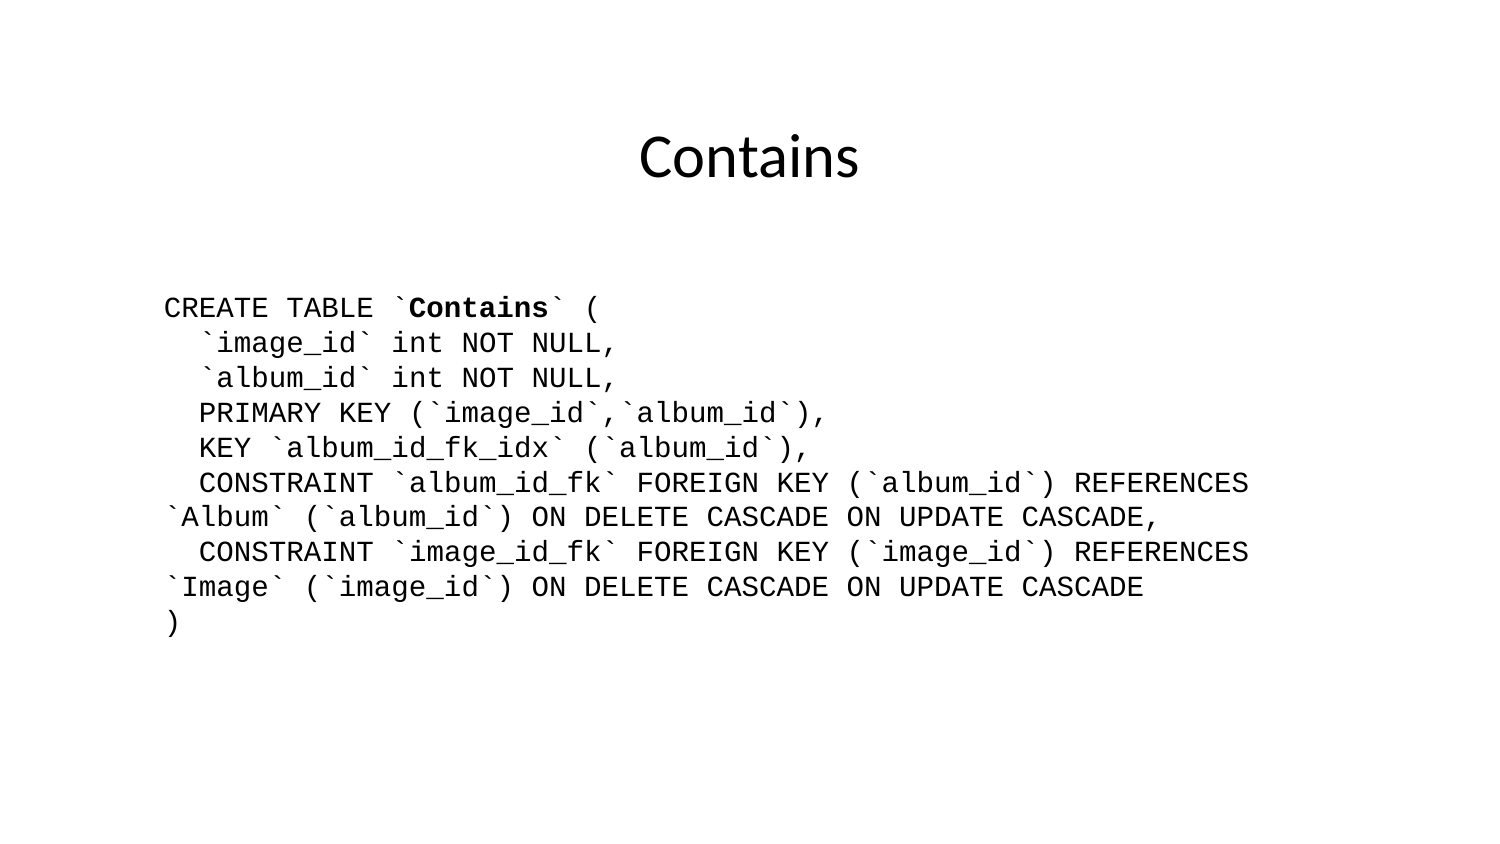

# Contains
CREATE TABLE `Contains` (
  `image_id` int NOT NULL,
  `album_id` int NOT NULL,
  PRIMARY KEY (`image_id`,`album_id`),
  KEY `album_id_fk_idx` (`album_id`),
  CONSTRAINT `album_id_fk` FOREIGN KEY (`album_id`) REFERENCES `Album` (`album_id`) ON DELETE CASCADE ON UPDATE CASCADE,
  CONSTRAINT `image_id_fk` FOREIGN KEY (`image_id`) REFERENCES `Image` (`image_id`) ON DELETE CASCADE ON UPDATE CASCADE
)